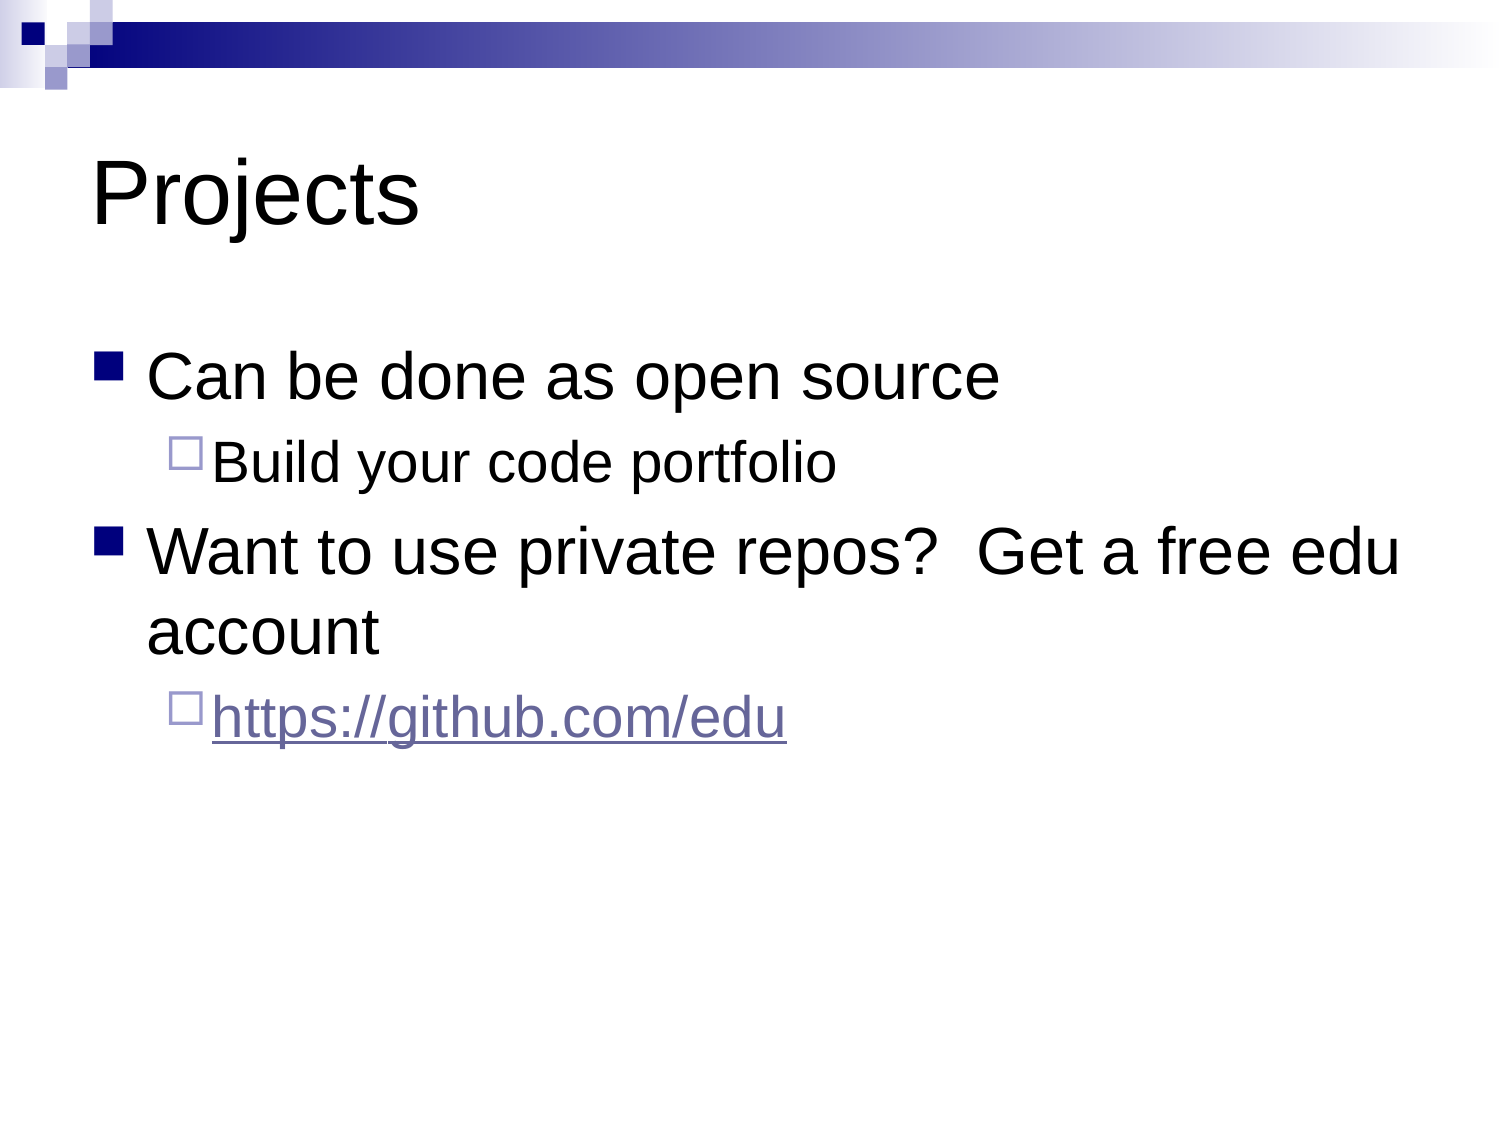

# Projects
Can be done as open source
Build your code portfolio
Want to use private repos?  Get a free edu account
https://github.com/edu